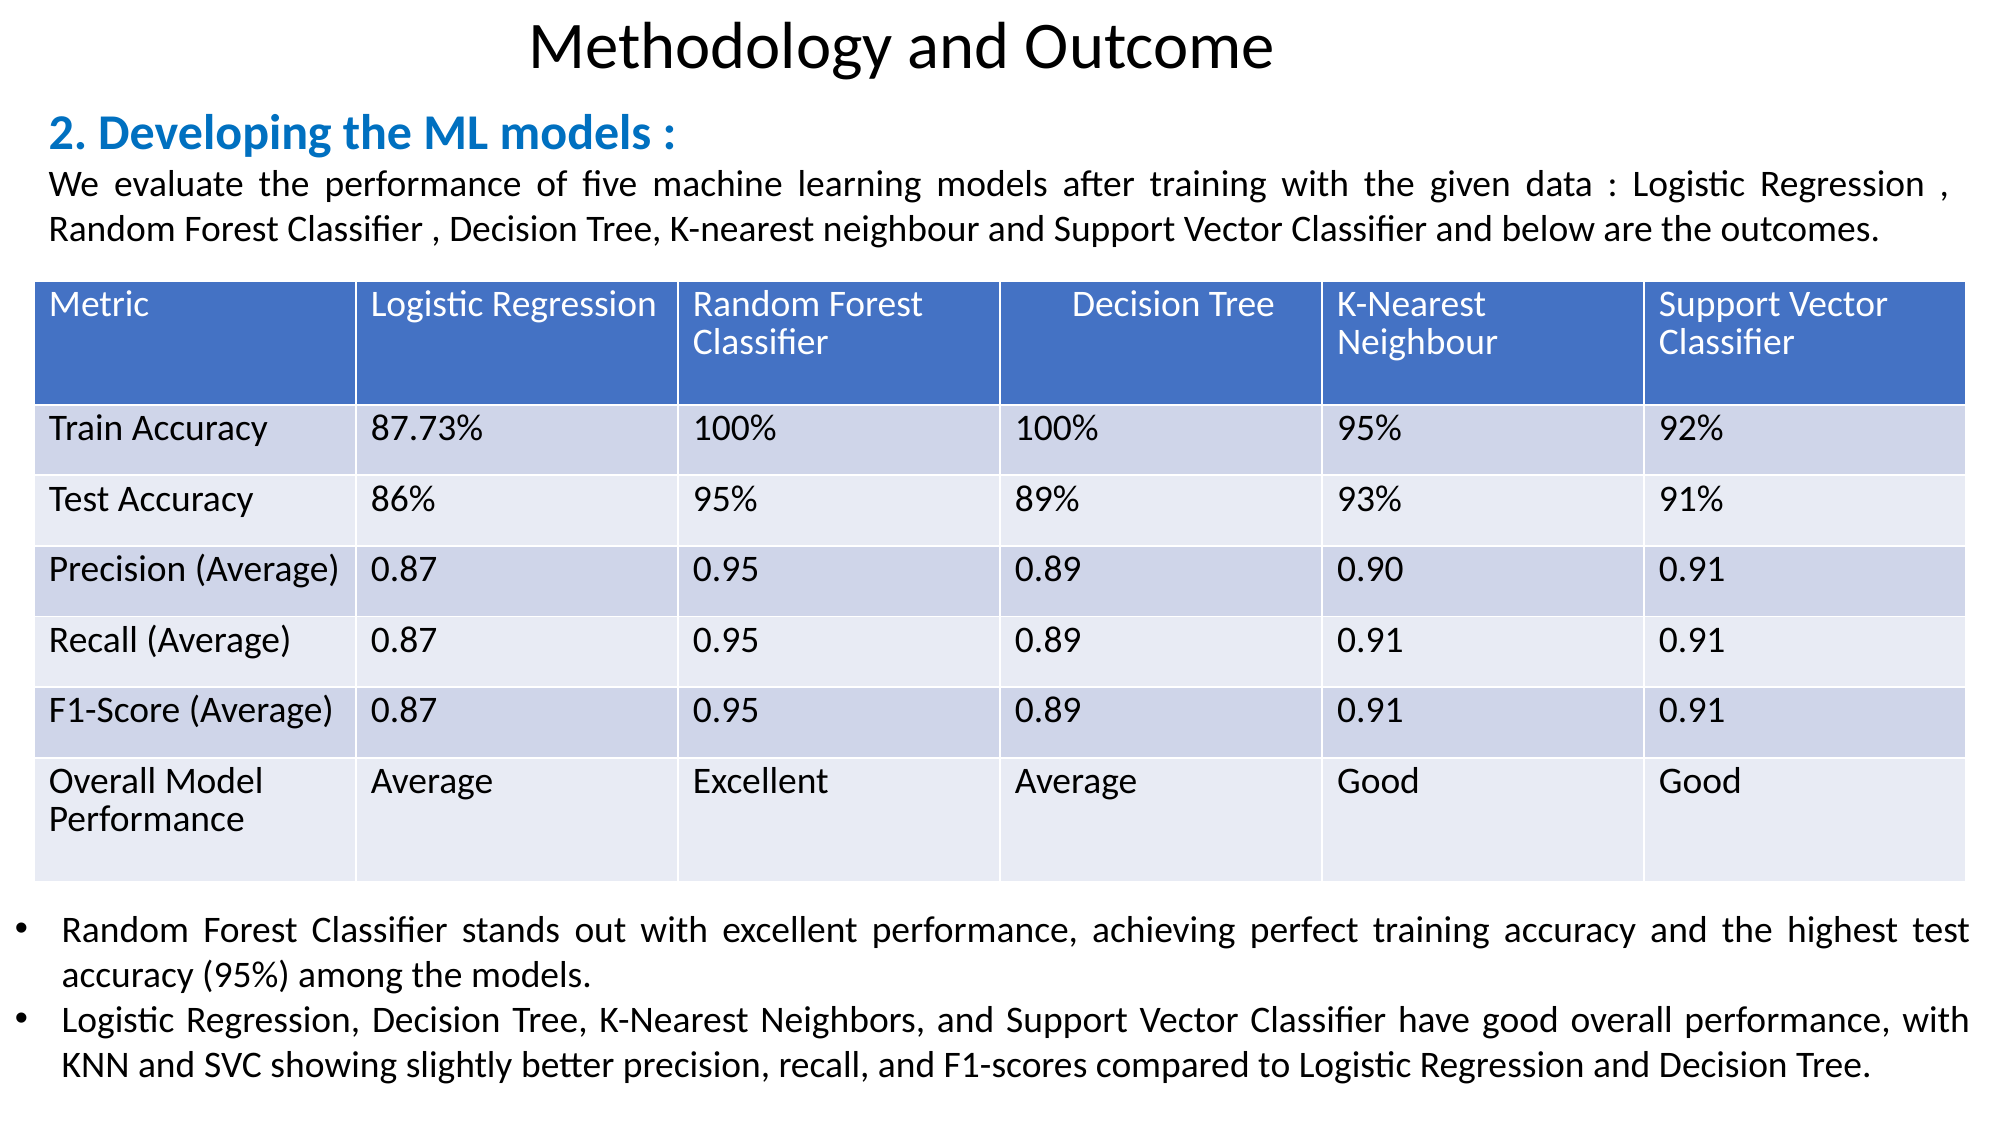

# Methodology and Outcome
2. Developing the ML models :
We evaluate the performance of five machine learning models after training with the given data : Logistic Regression , Random Forest Classifier , Decision Tree, K-nearest neighbour and Support Vector Classifier and below are the outcomes.
| Metric | Logistic Regression | Random Forest Classifier | Decision Tree | K-Nearest Neighbour | Support Vector Classifier |
| --- | --- | --- | --- | --- | --- |
| Train Accuracy | 87.73% | 100% | 100% | 95% | 92% |
| Test Accuracy | 86% | 95% | 89% | 93% | 91% |
| Precision (Average) | 0.87 | 0.95 | 0.89 | 0.90 | 0.91 |
| Recall (Average) | 0.87 | 0.95 | 0.89 | 0.91 | 0.91 |
| F1-Score (Average) | 0.87 | 0.95 | 0.89 | 0.91 | 0.91 |
| Overall Model Performance | Average | Excellent | Average | Good | Good |
Random Forest Classifier stands out with excellent performance, achieving perfect training accuracy and the highest test accuracy (95%) among the models.
Logistic Regression, Decision Tree, K-Nearest Neighbors, and Support Vector Classifier have good overall performance, with KNN and SVC showing slightly better precision, recall, and F1-scores compared to Logistic Regression and Decision Tree.